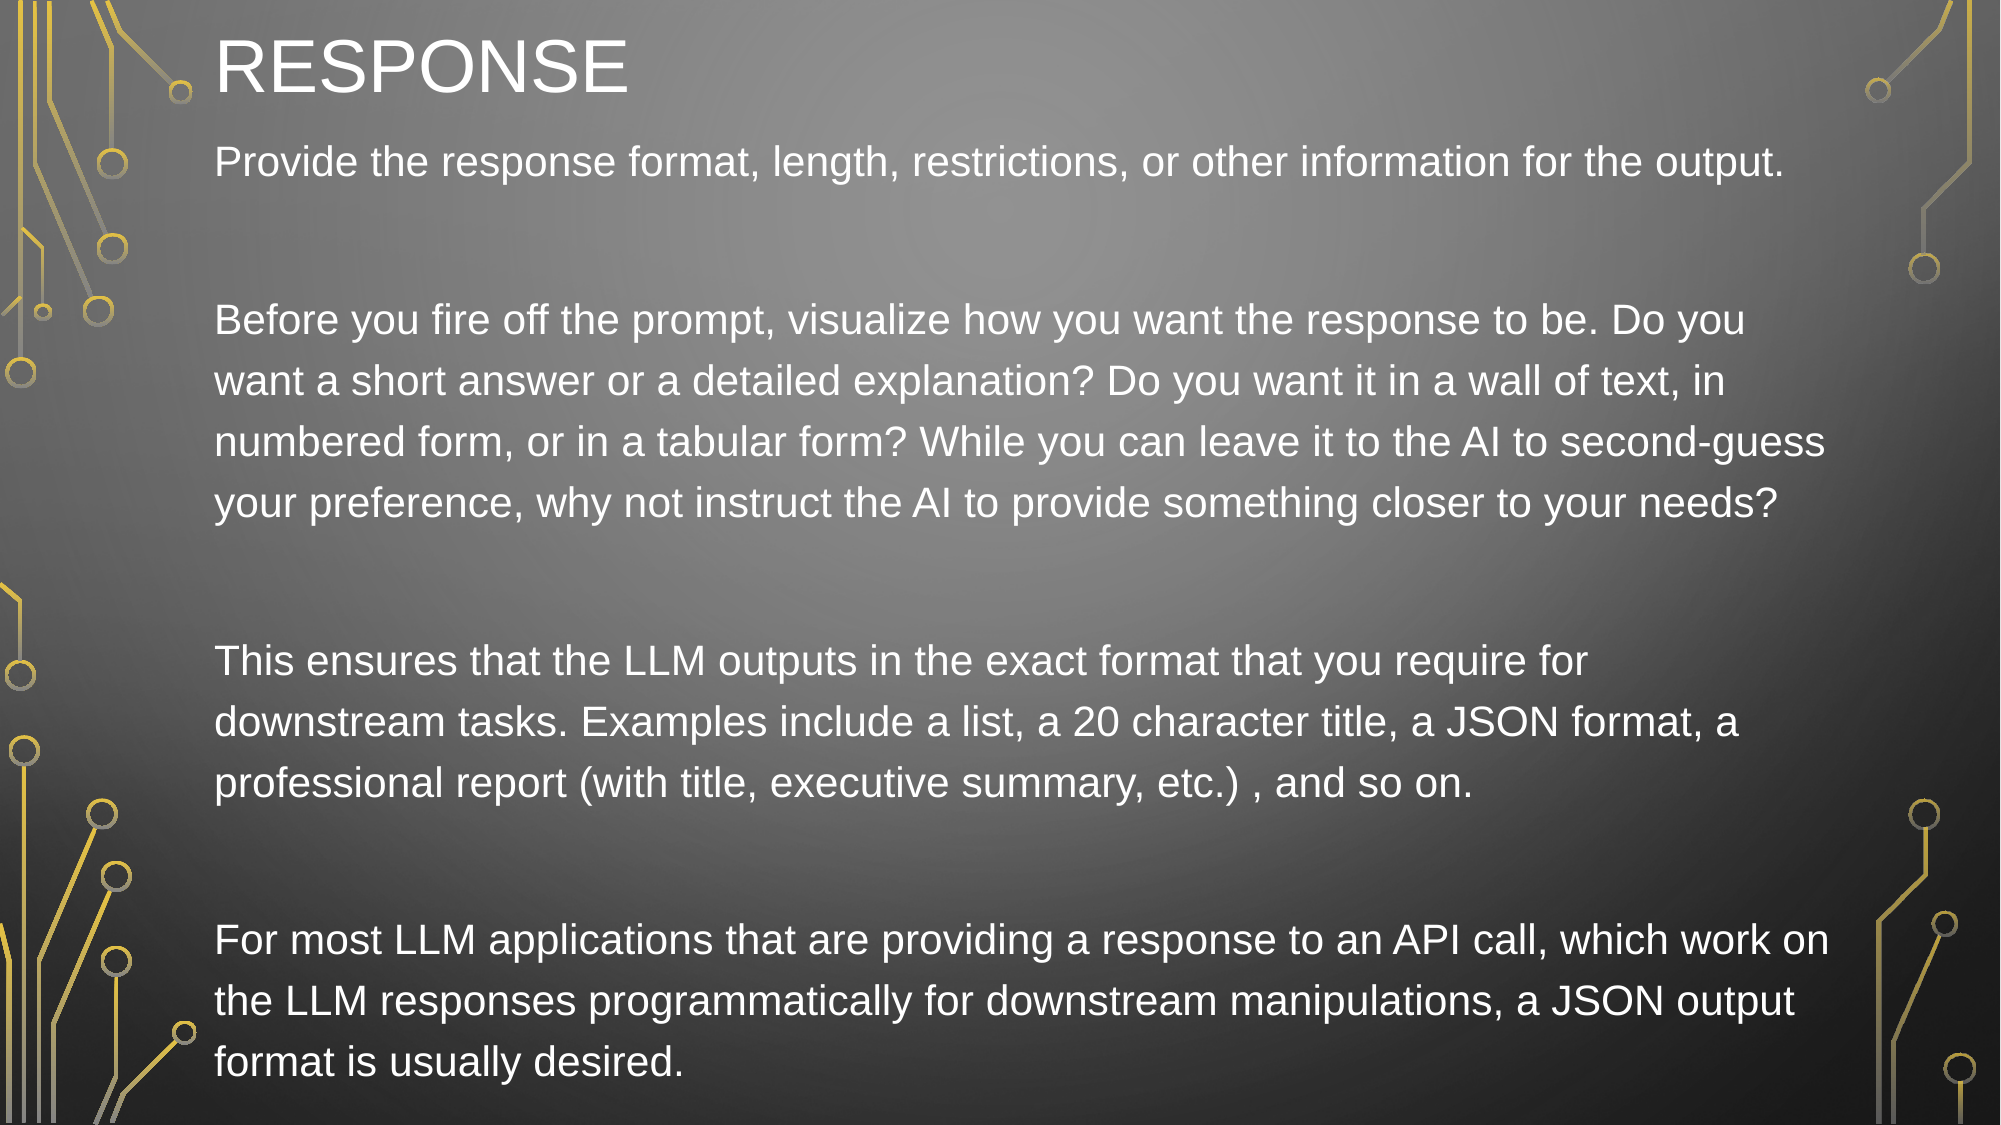

# Response
Provide the response format, length, restrictions, or other information for the output.

Before you fire off the prompt, visualize how you want the response to be. Do you want a short answer or a detailed explanation? Do you want it in a wall of text, in numbered form, or in a tabular form? While you can leave it to the AI to second-guess your preference, why not instruct the AI to provide something closer to your needs?

This ensures that the LLM outputs in the exact format that you require for downstream tasks. Examples include a list, a 20 character title, a JSON format, a professional report (with title, executive summary, etc.) , and so on.

For most LLM applications that are providing a response to an API call, which work on the LLM responses programmatically for downstream manipulations, a JSON output format is usually desired.